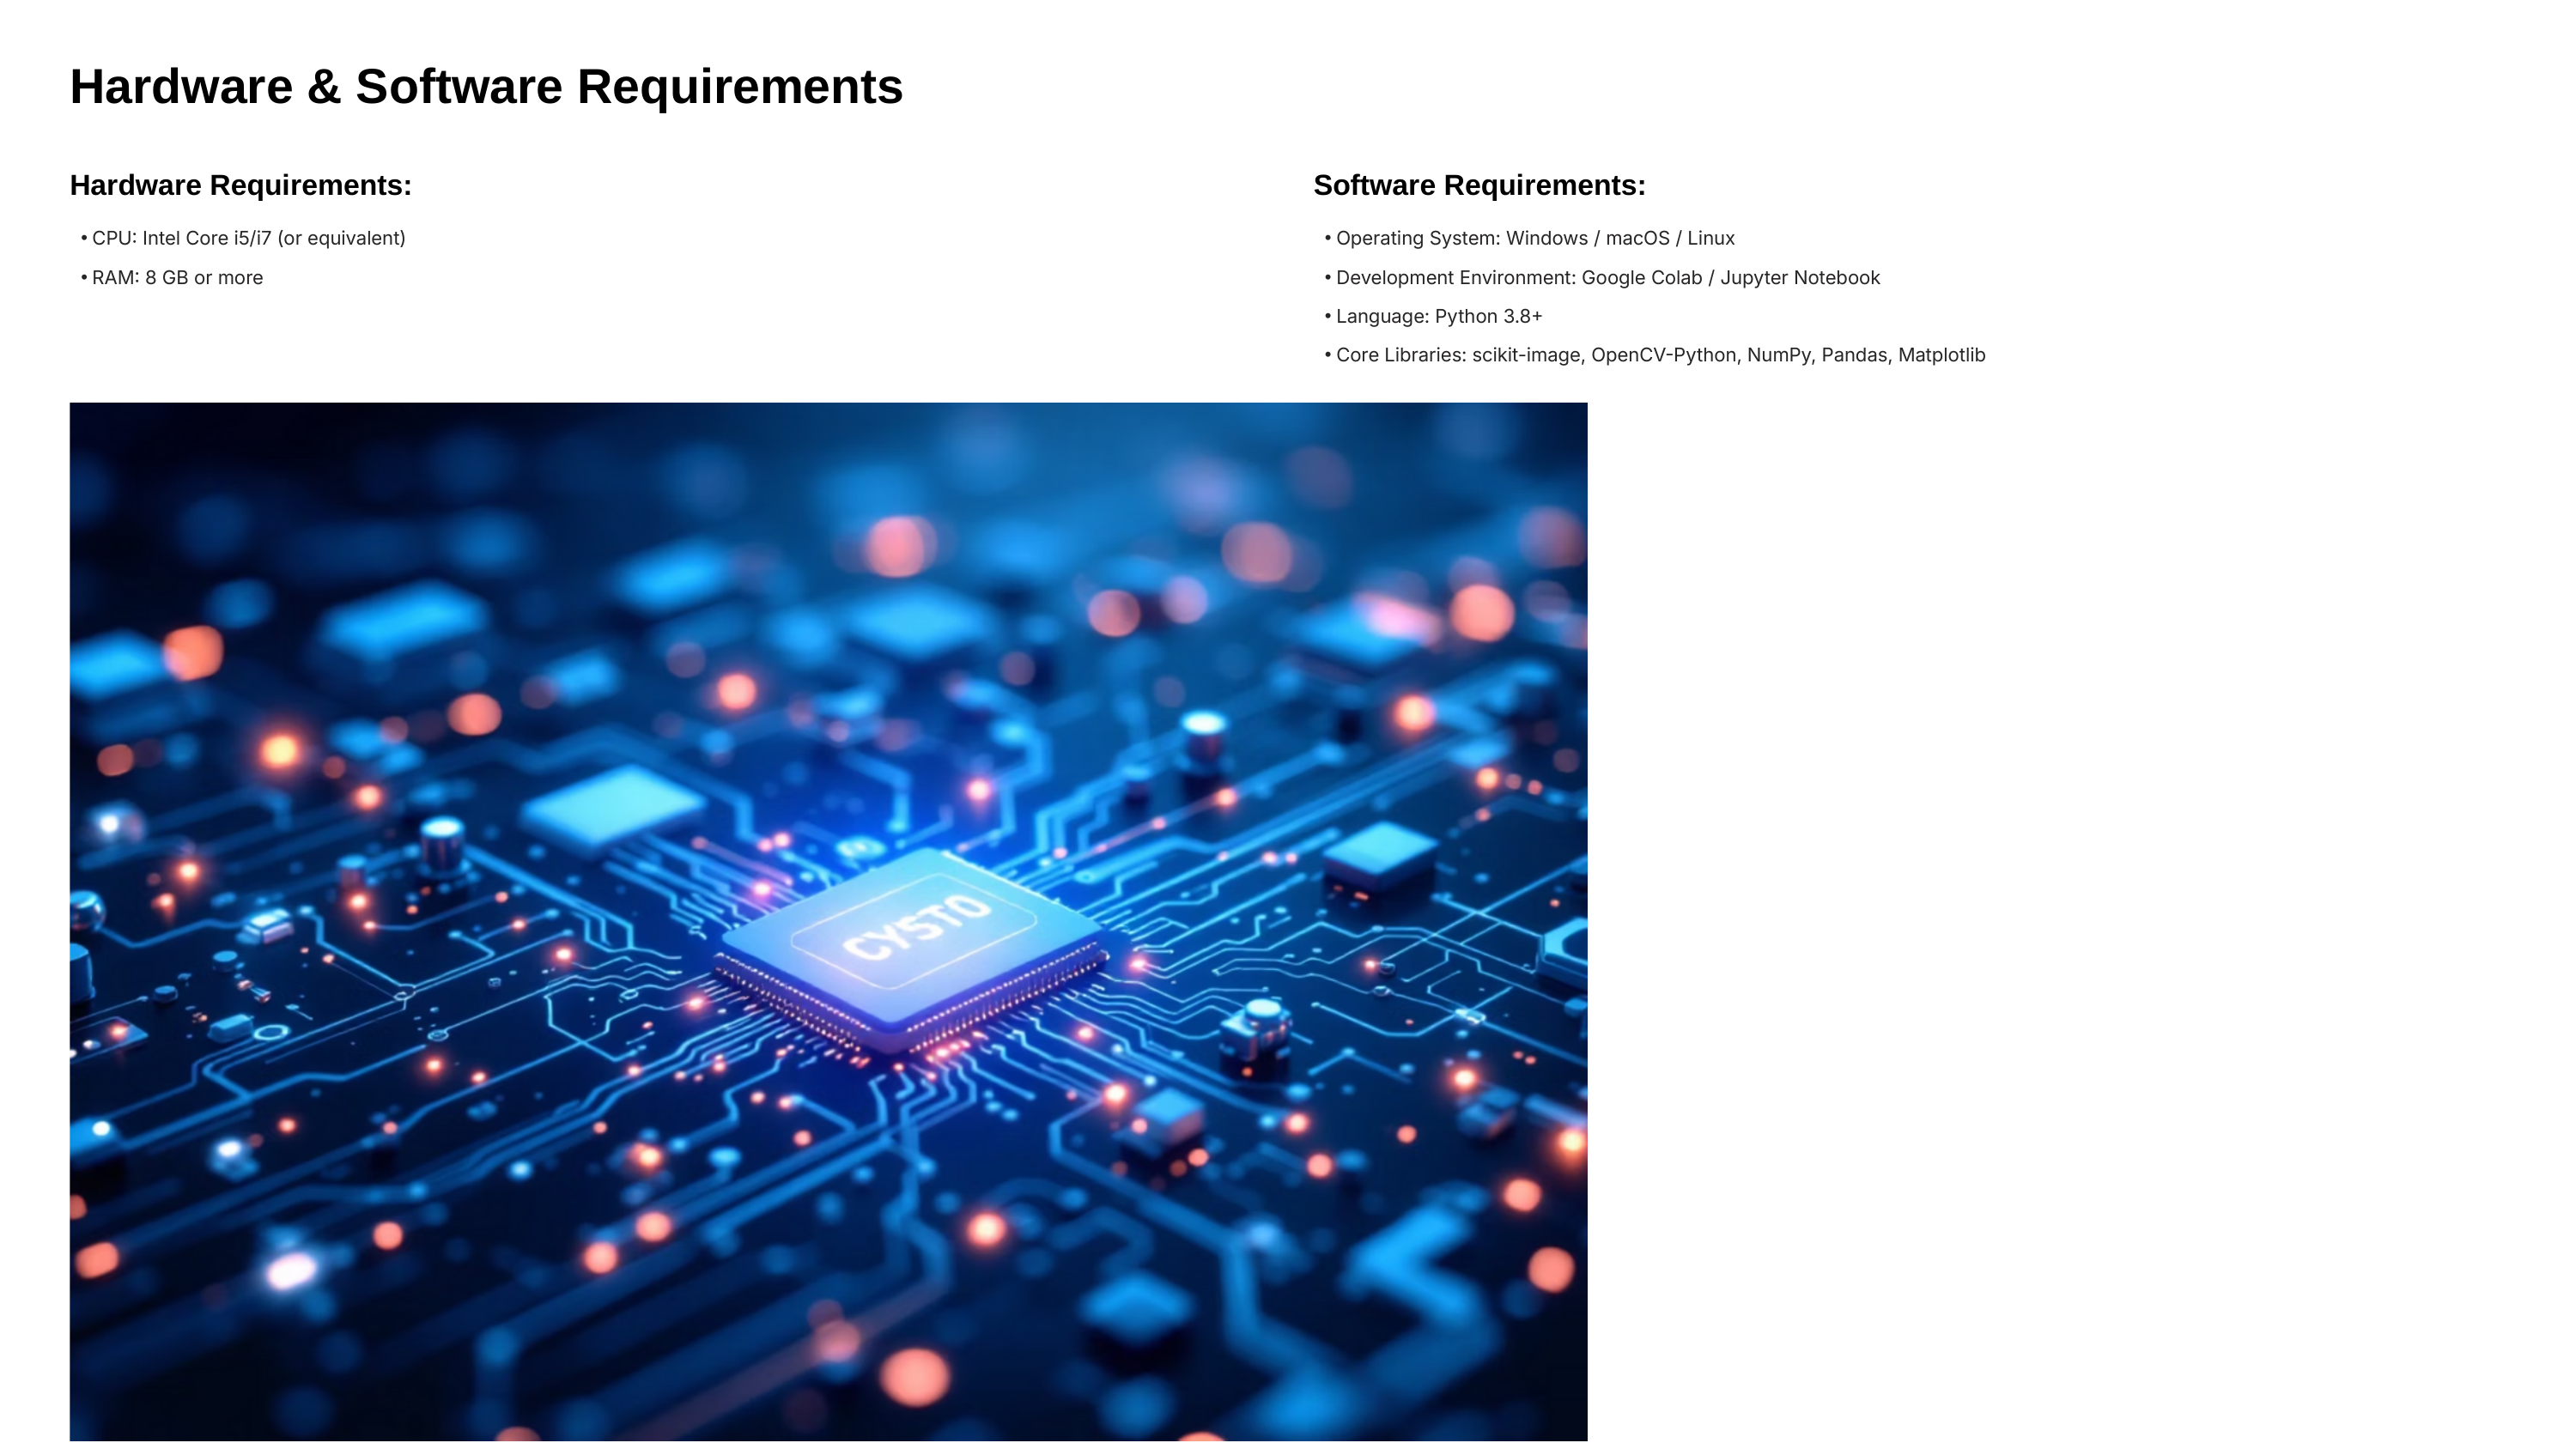

Hardware & Software Requirements
Hardware Requirements:
Software Requirements:
CPU: Intel Core i5/i7 (or equivalent)
Operating System: Windows / macOS / Linux
RAM: 8 GB or more
Development Environment: Google Colab / Jupyter Notebook
Language: Python 3.8+
Core Libraries: scikit-image, OpenCV-Python, NumPy, Pandas, Matplotlib